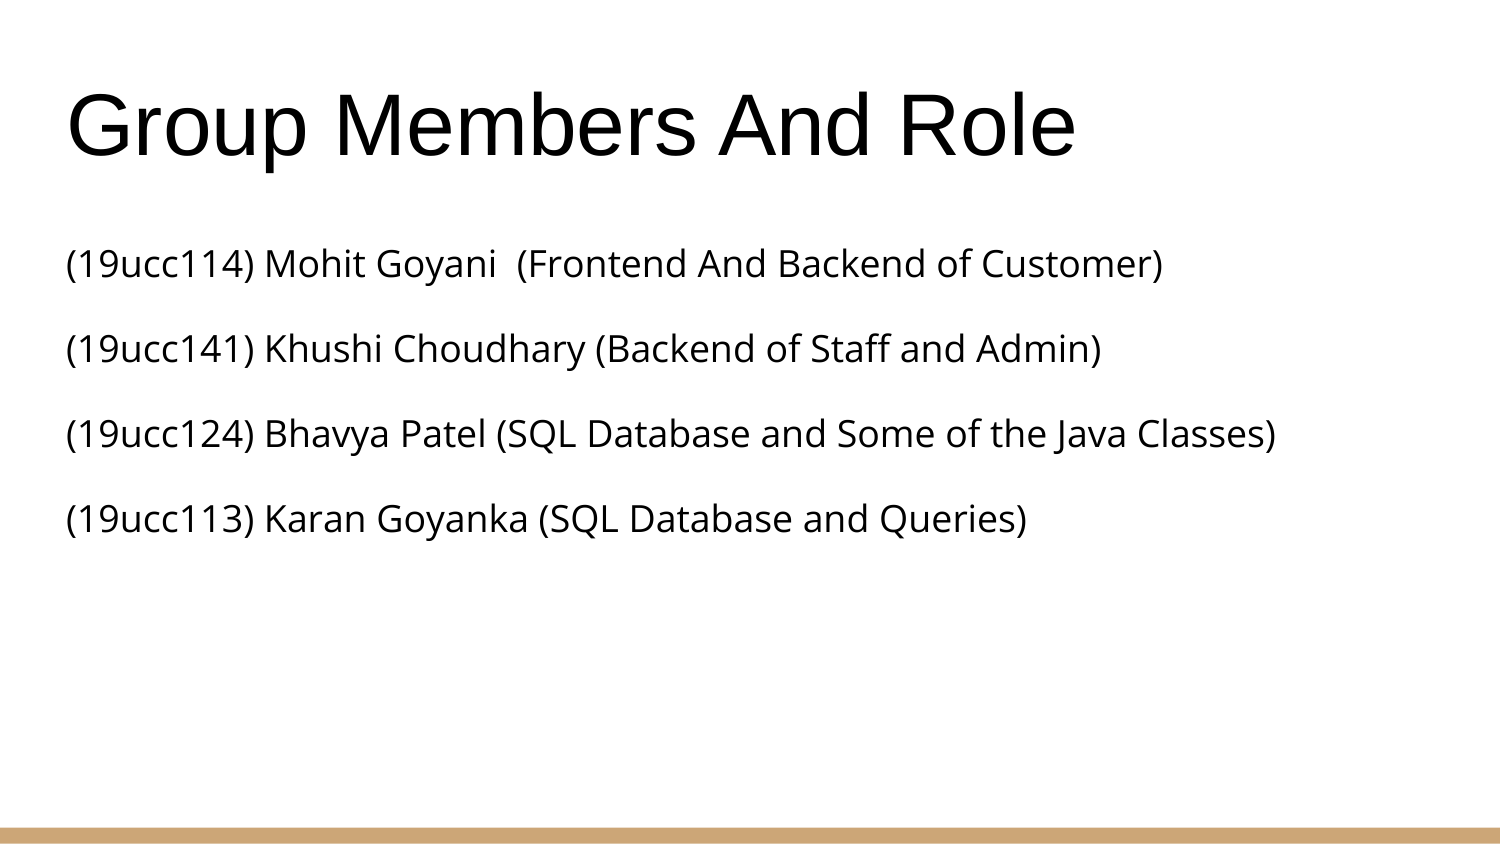

# Group Members And Role
(19ucc114) Mohit Goyani  (Frontend And Backend of Customer)
(19ucc141) Khushi Choudhary (Backend of Staff and Admin)
(19ucc124) Bhavya Patel (SQL Database and Some of the Java Classes)
(19ucc113) Karan Goyanka (SQL Database and Queries)